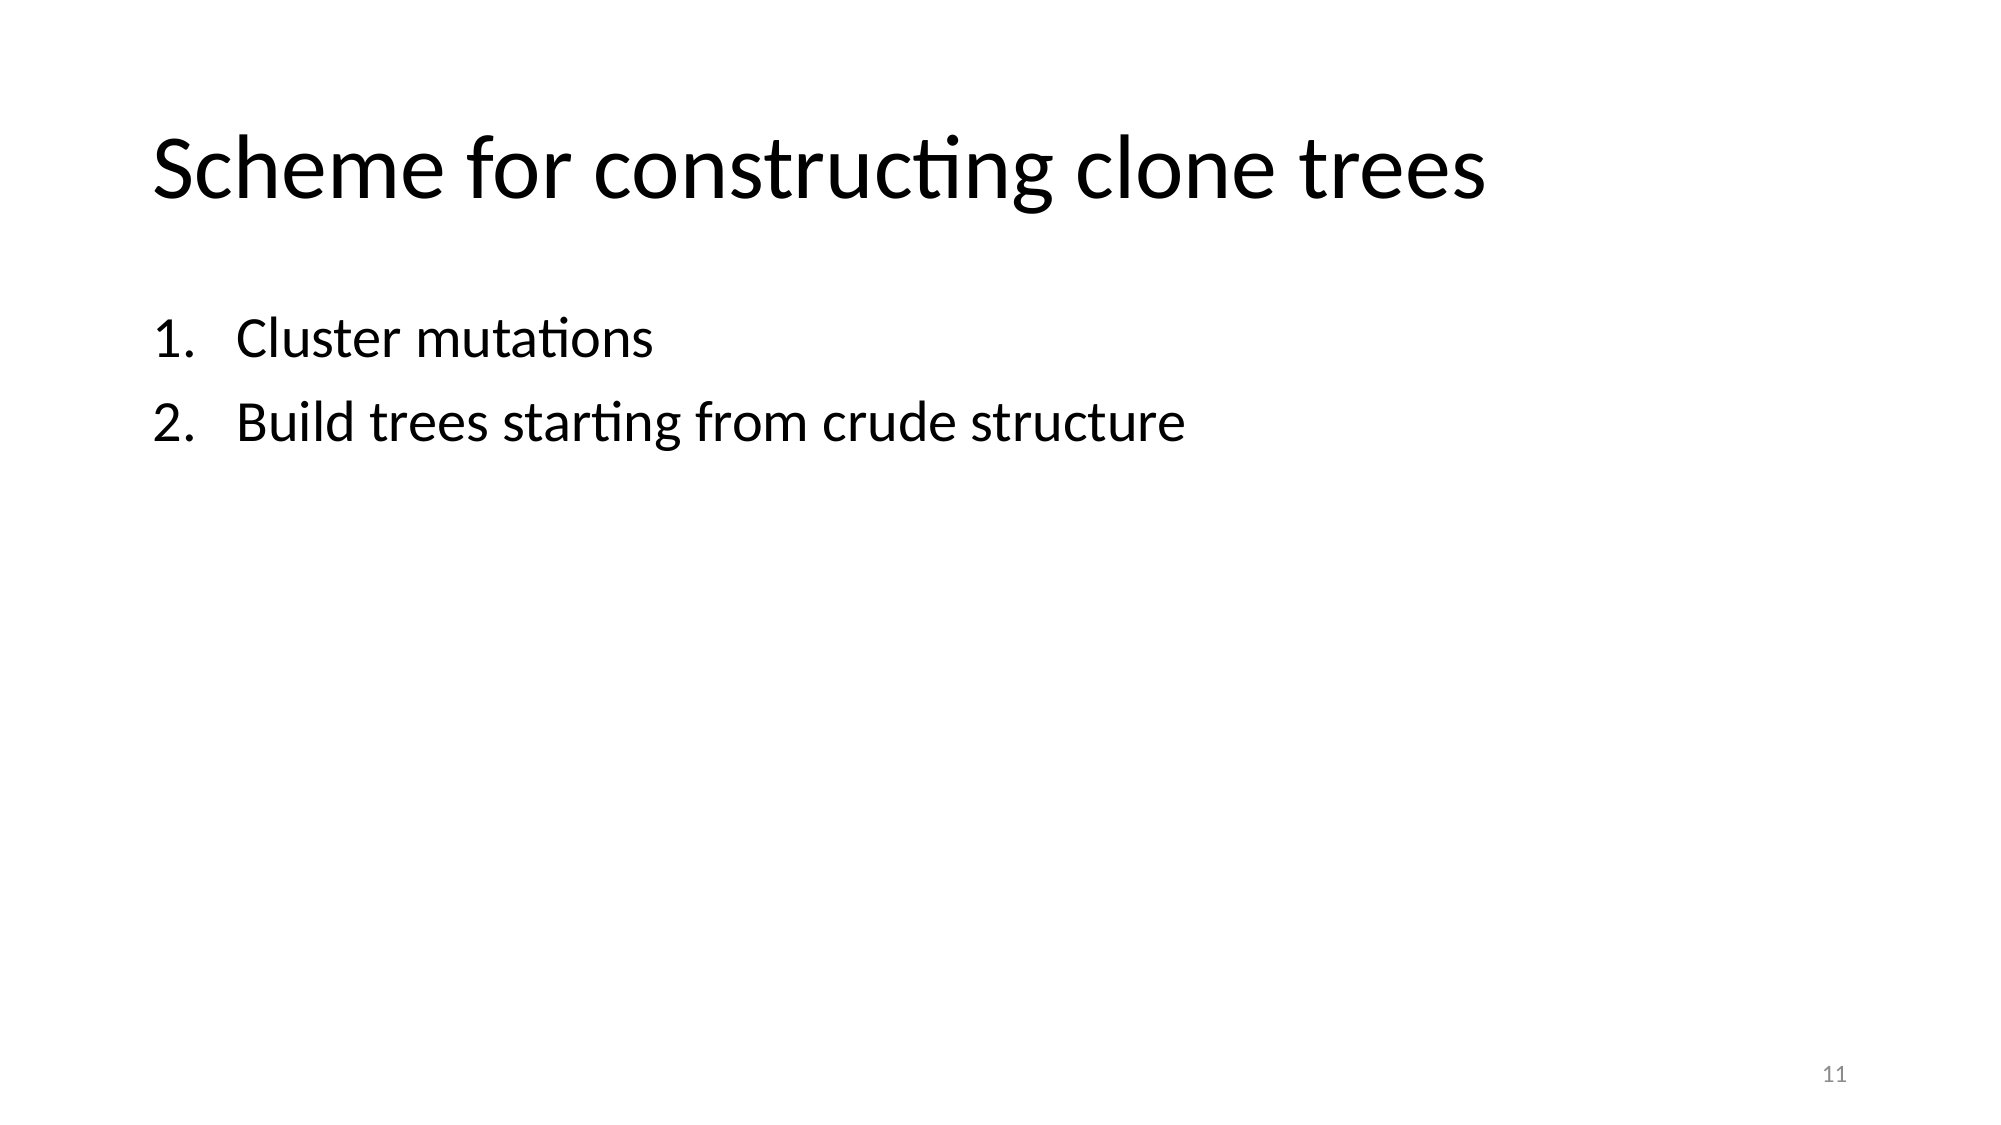

# Scheme for constructing clone trees
Cluster mutations
Build trees starting from crude structure
11